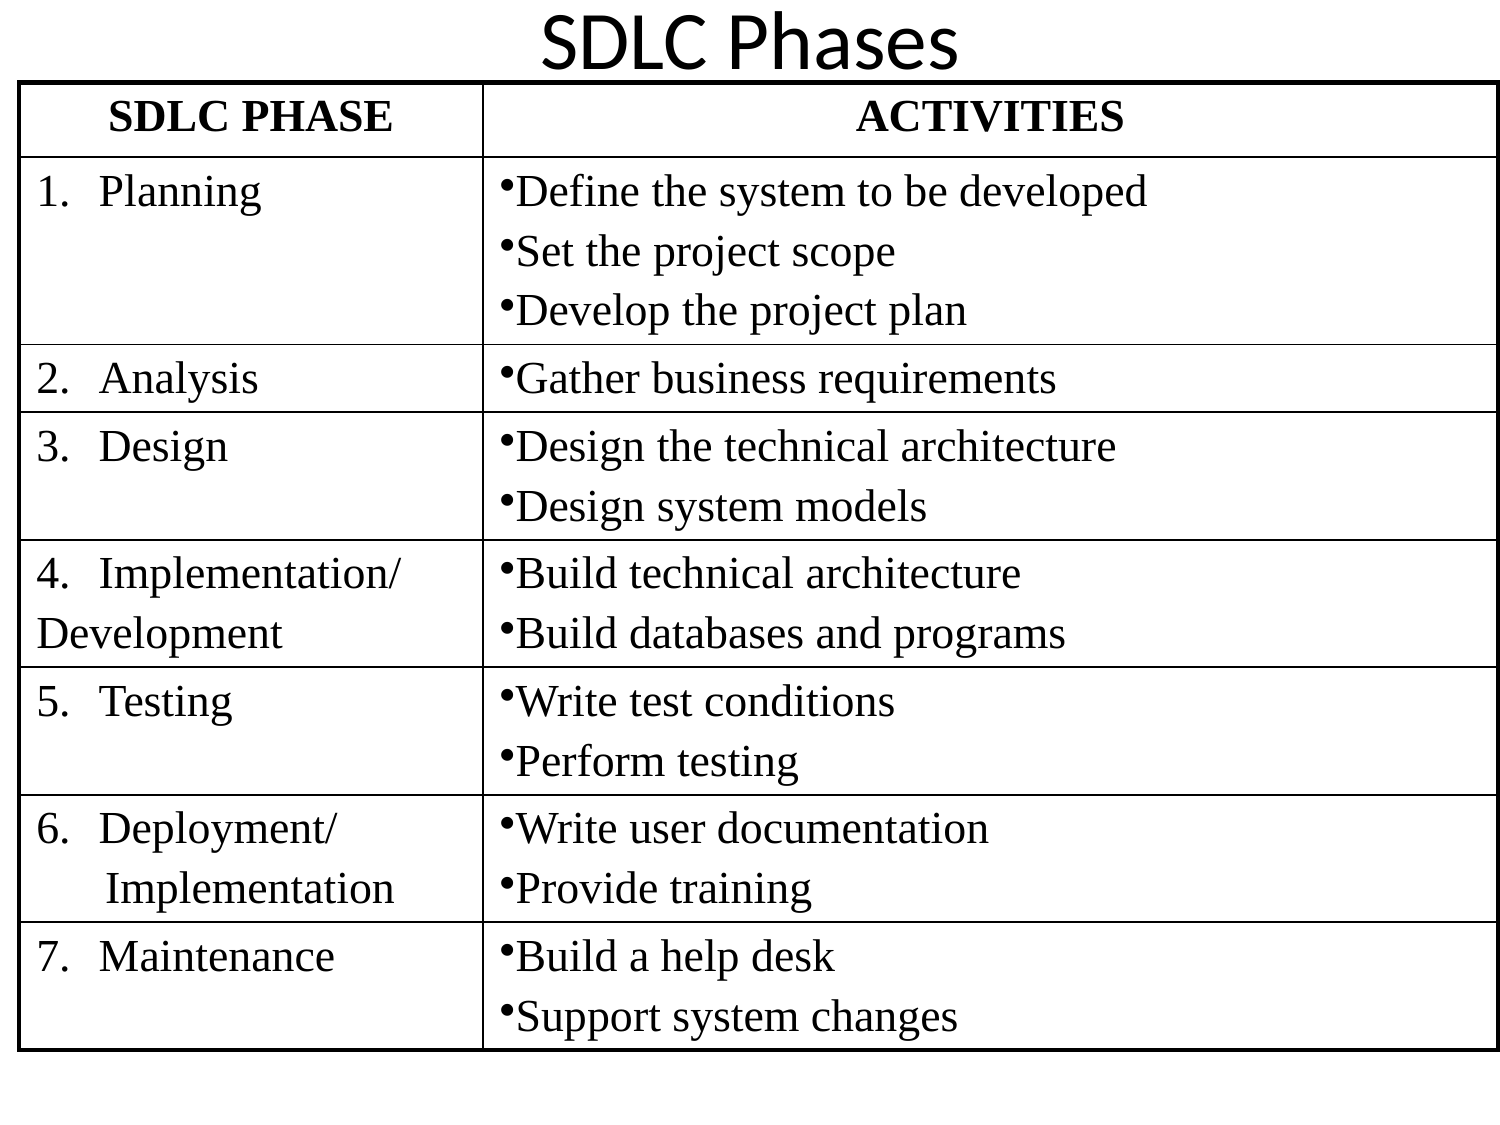

# SDLC Phases
| SDLC PHASE | ACTIVITIES |
| --- | --- |
| Planning | Define the system to be developed Set the project scope Develop the project plan |
| Analysis | Gather business requirements |
| Design | Design the technical architecture Design system models |
| Implementation/ Development | Build technical architecture Build databases and programs |
| Testing | Write test conditions Perform testing |
| Deployment/ Implementation | Write user documentation Provide training |
| Maintenance | Build a help desk Support system changes |